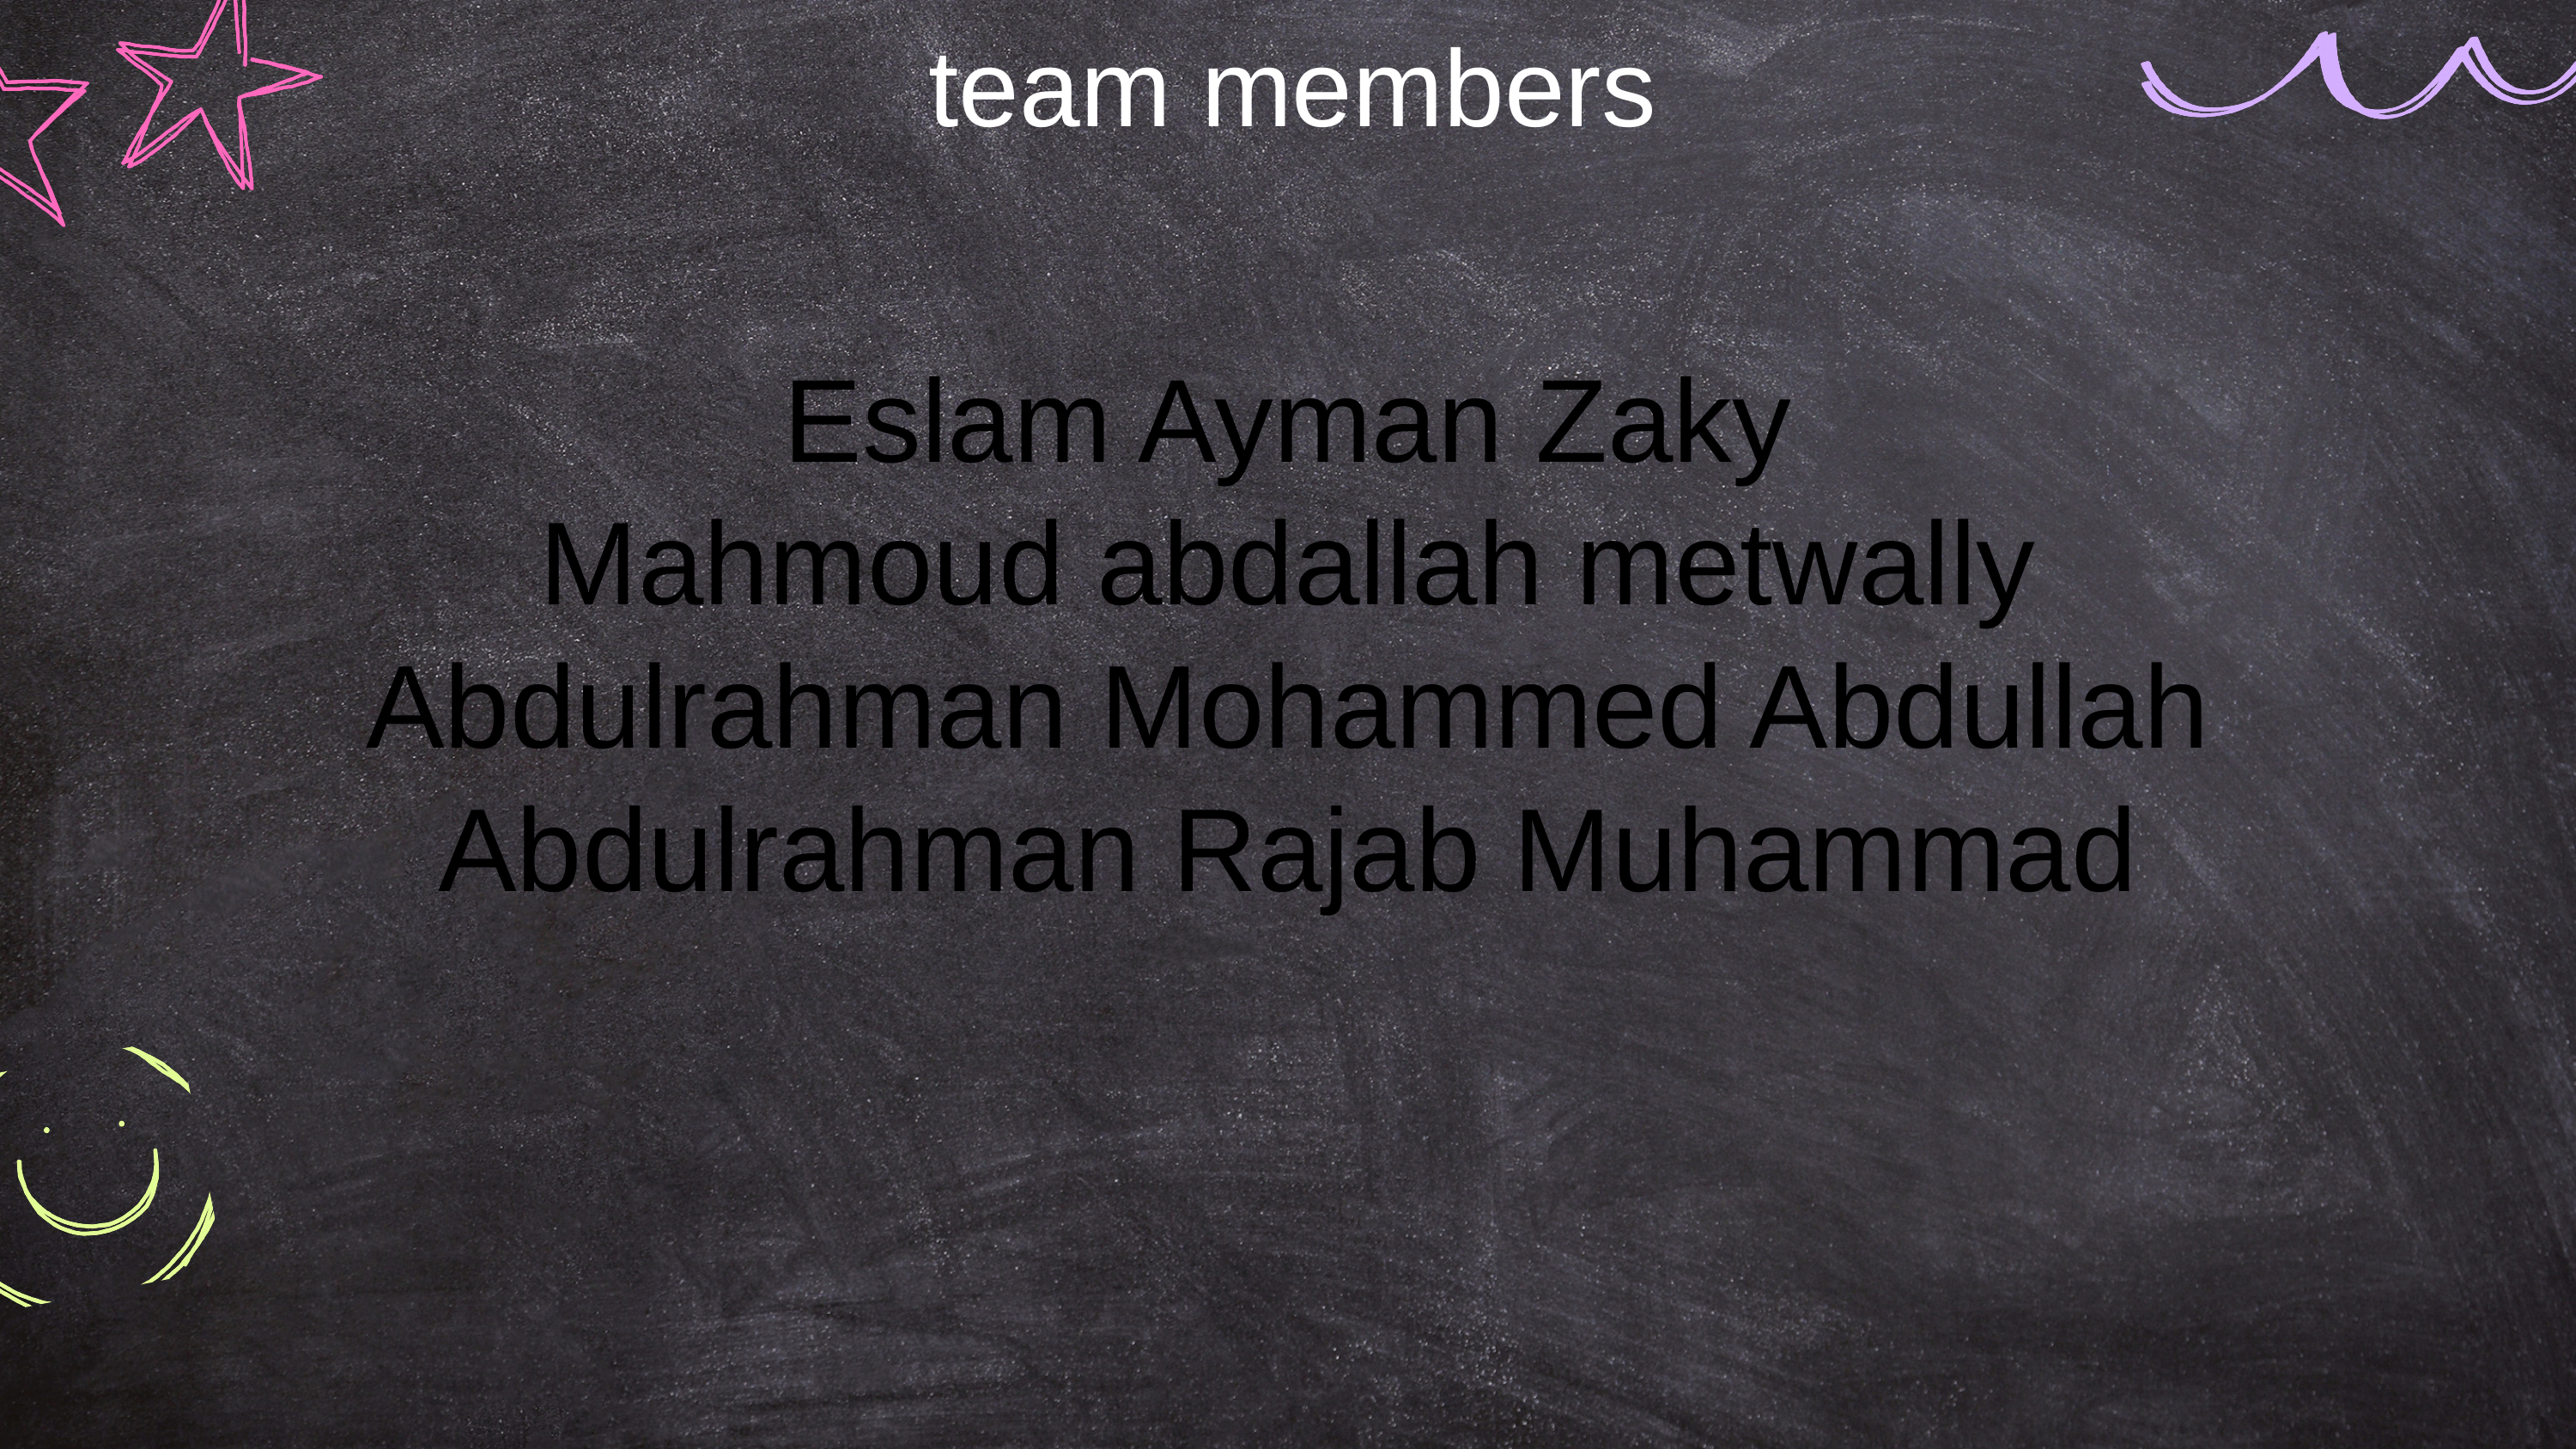

team members
Eslam Ayman Zaky

Mahmoud abdallah metwally

Abdulrahman Mohammed Abdullah

Abdulrahman Rajab Muhammad